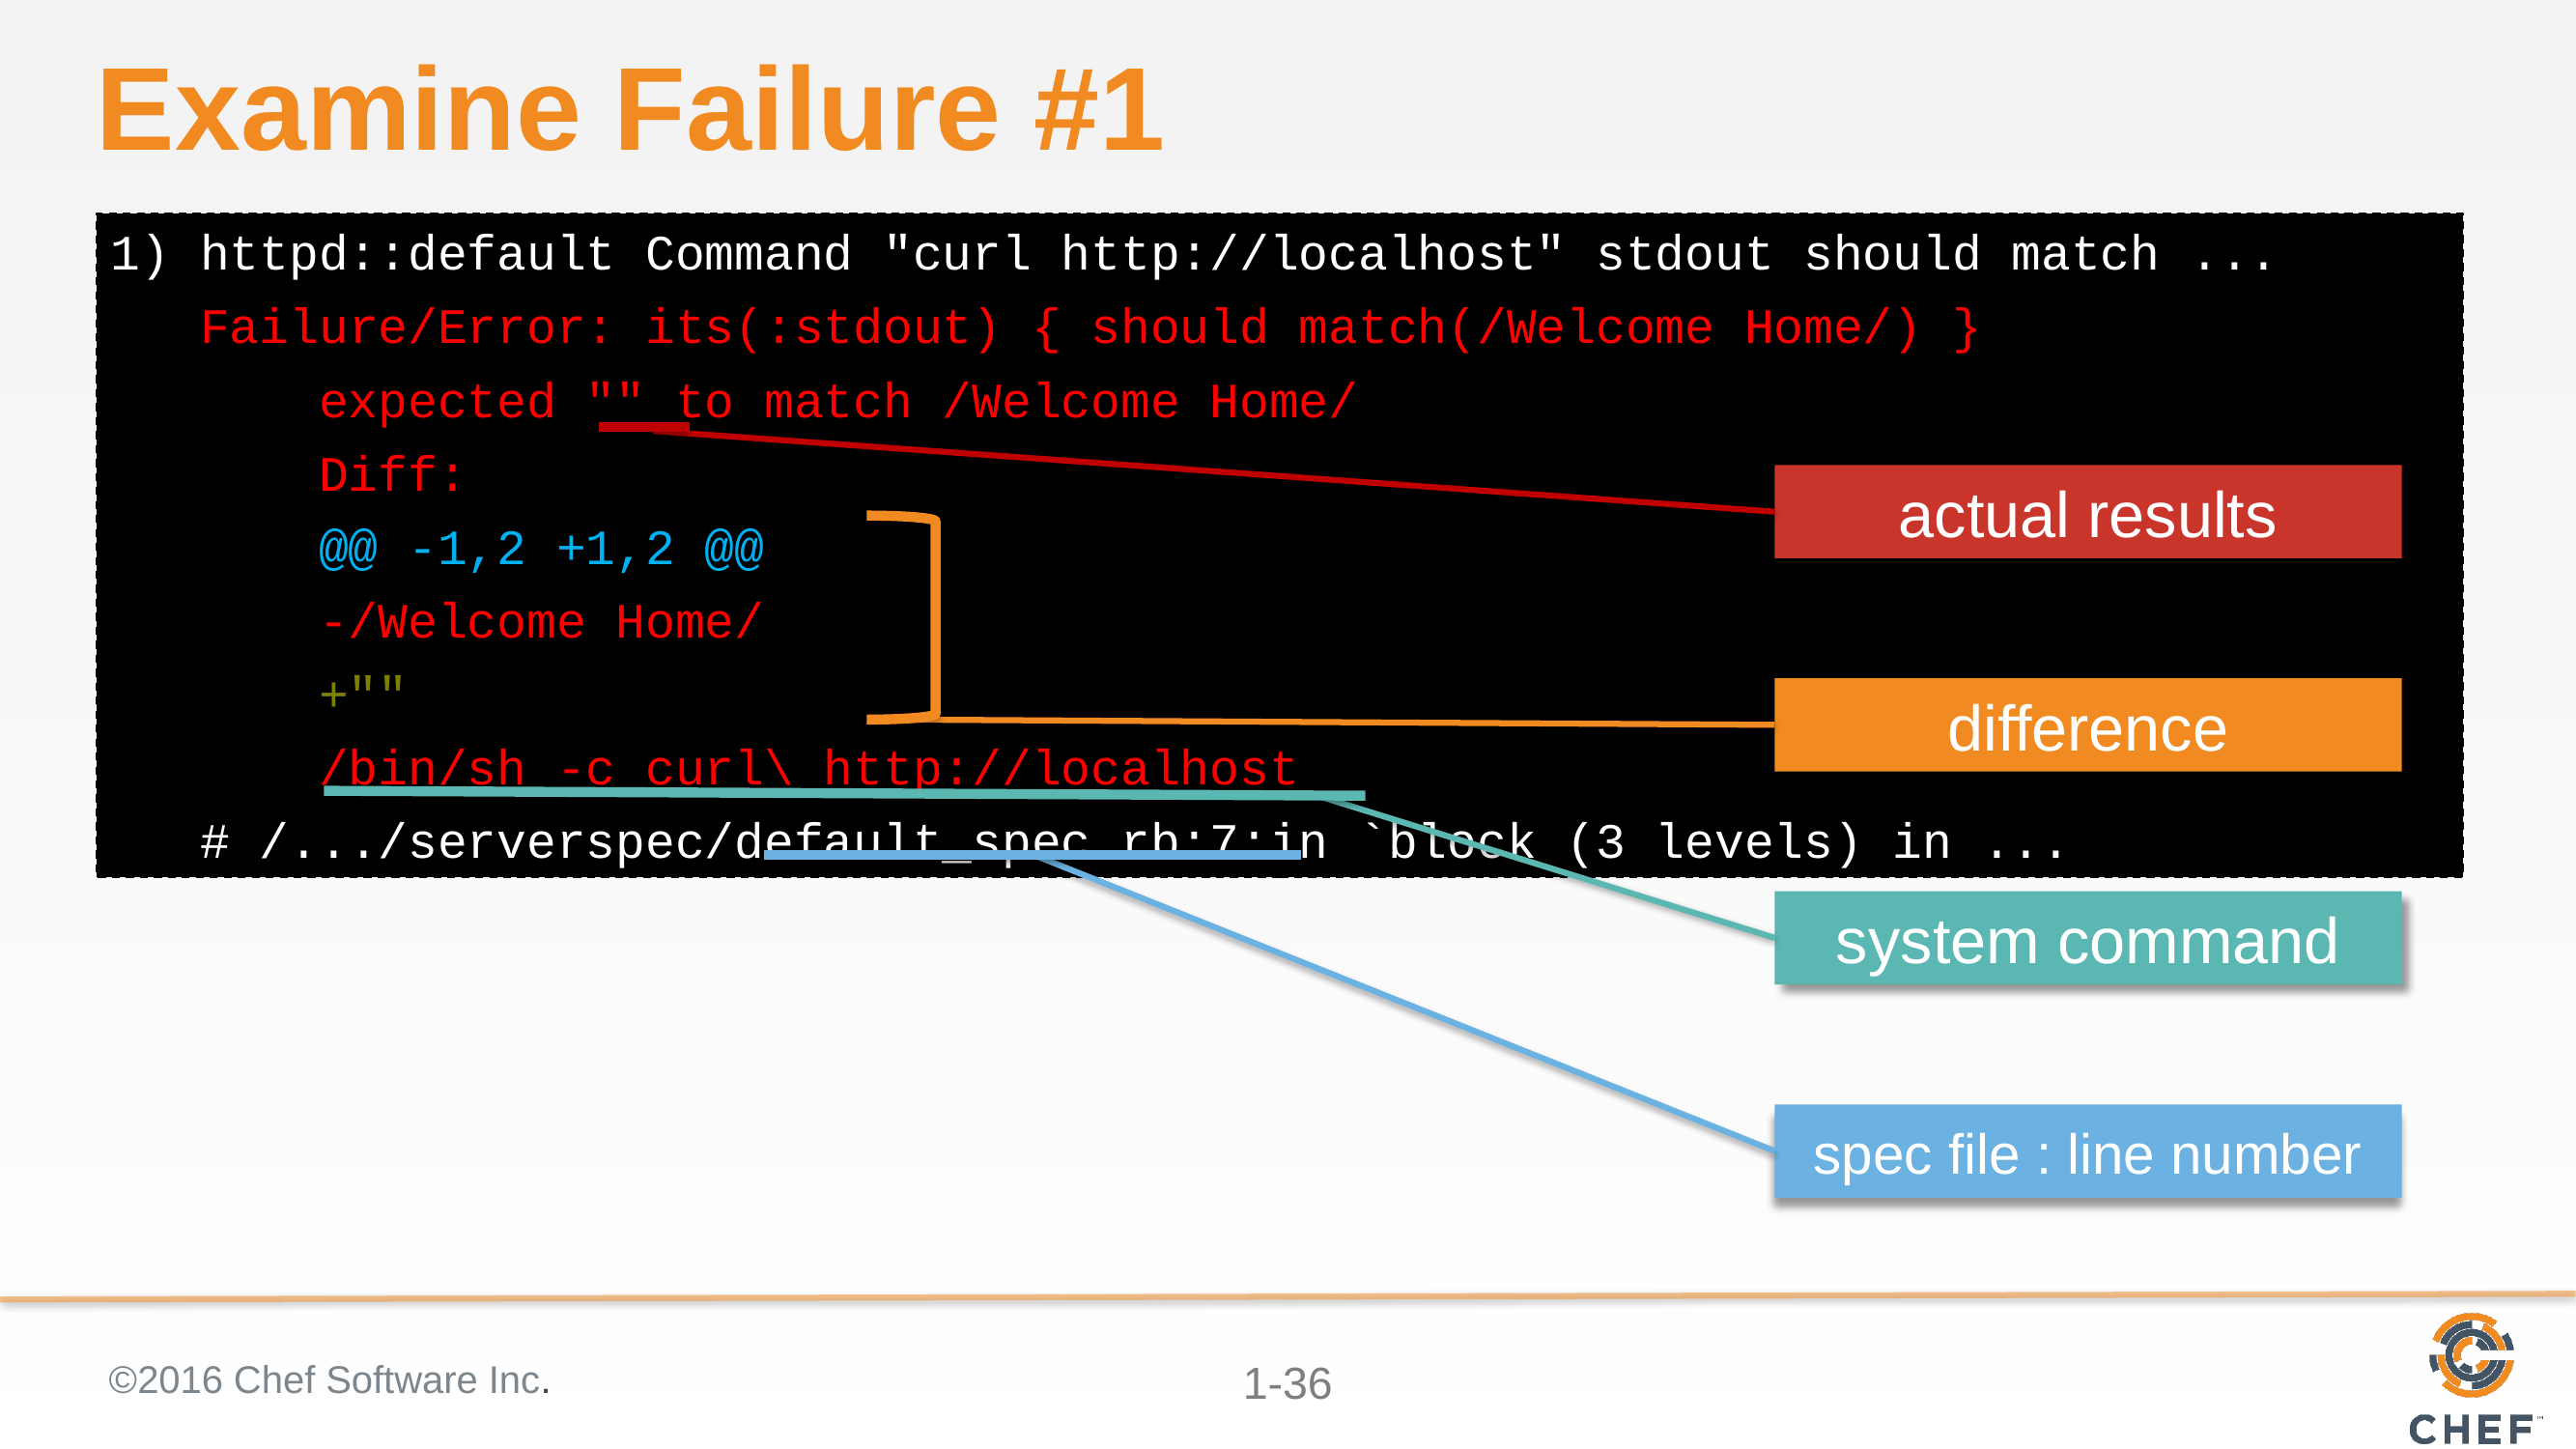

# Examine Failure #1
1) httpd::default Command "curl http://localhost" stdout should match ...
   Failure/Error: its(:stdout) { should match(/Welcome Home/) }
       expected "" to match /Welcome Home/
       Diff:
       @@ -1,2 +1,2 @@
       -/Welcome Home/
       +""
       /bin/sh -c curl\ http://localhost
   # /.../serverspec/default_spec.rb:7:in `block (3 levels) in ...
actual results

difference
system command

spec file : line number